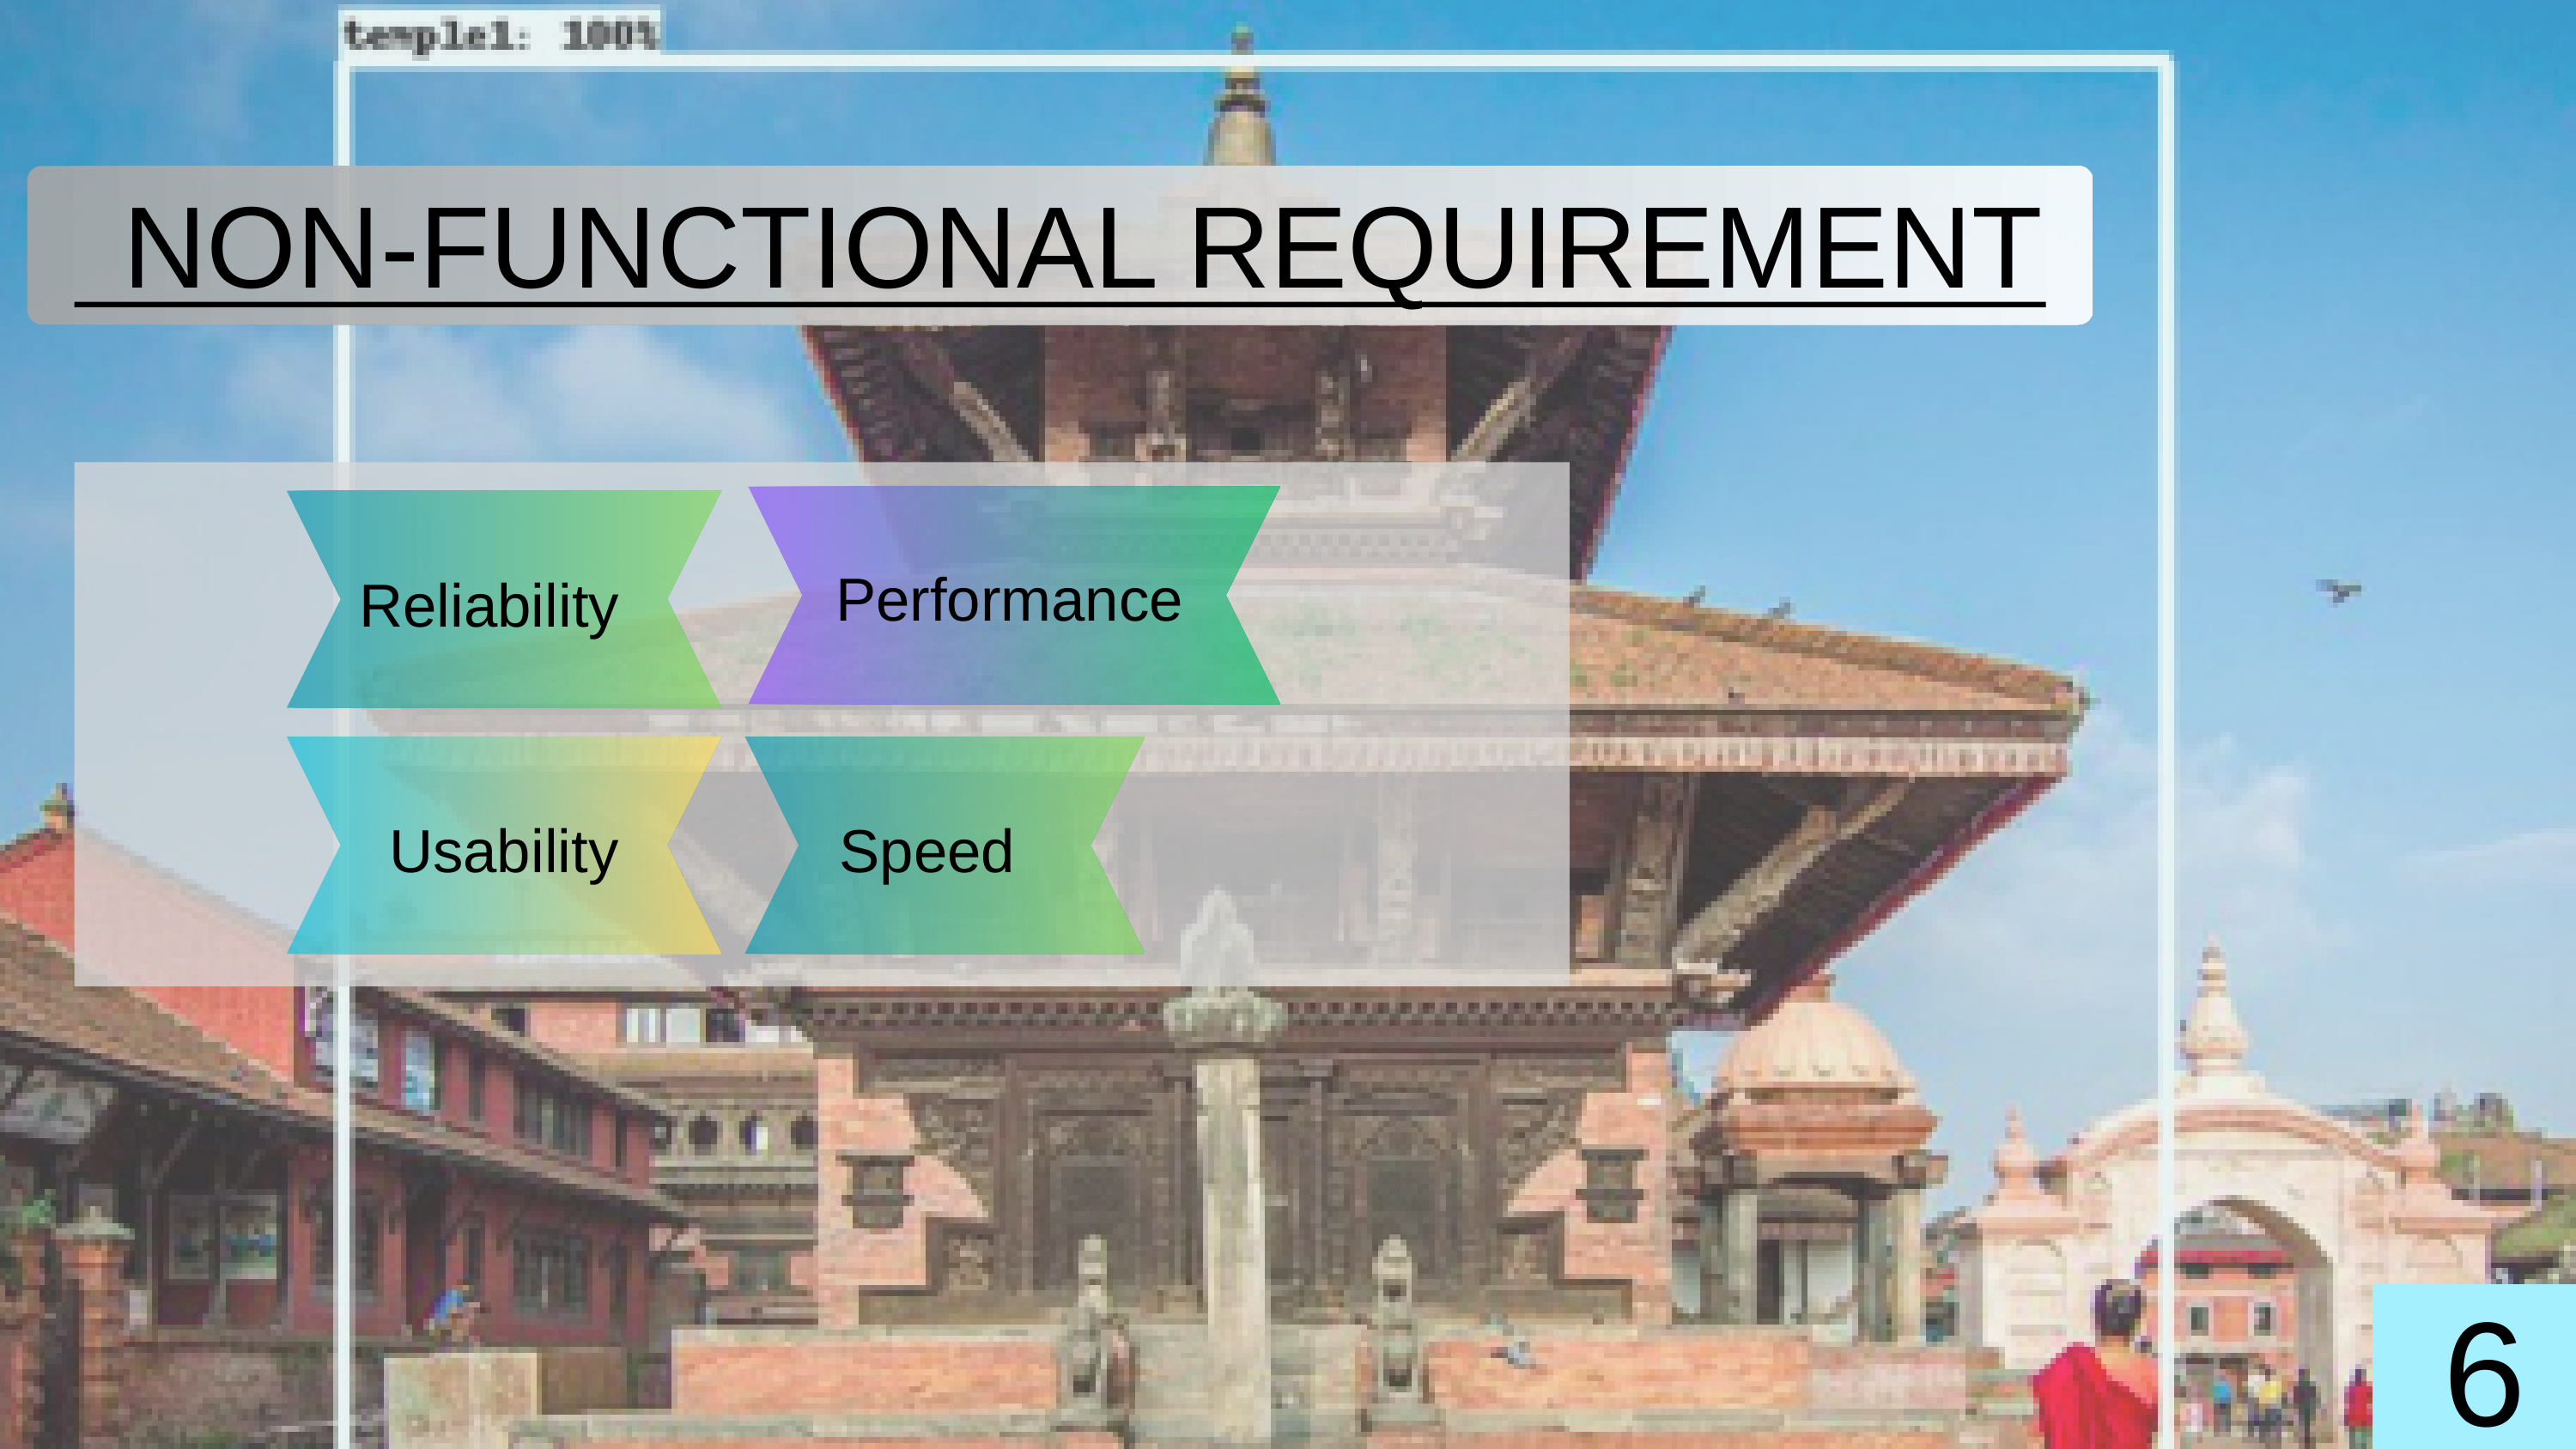

NON-FUNCTIONAL REQUIREMENT

Performance
Reliability

Usability
Speed
5
6